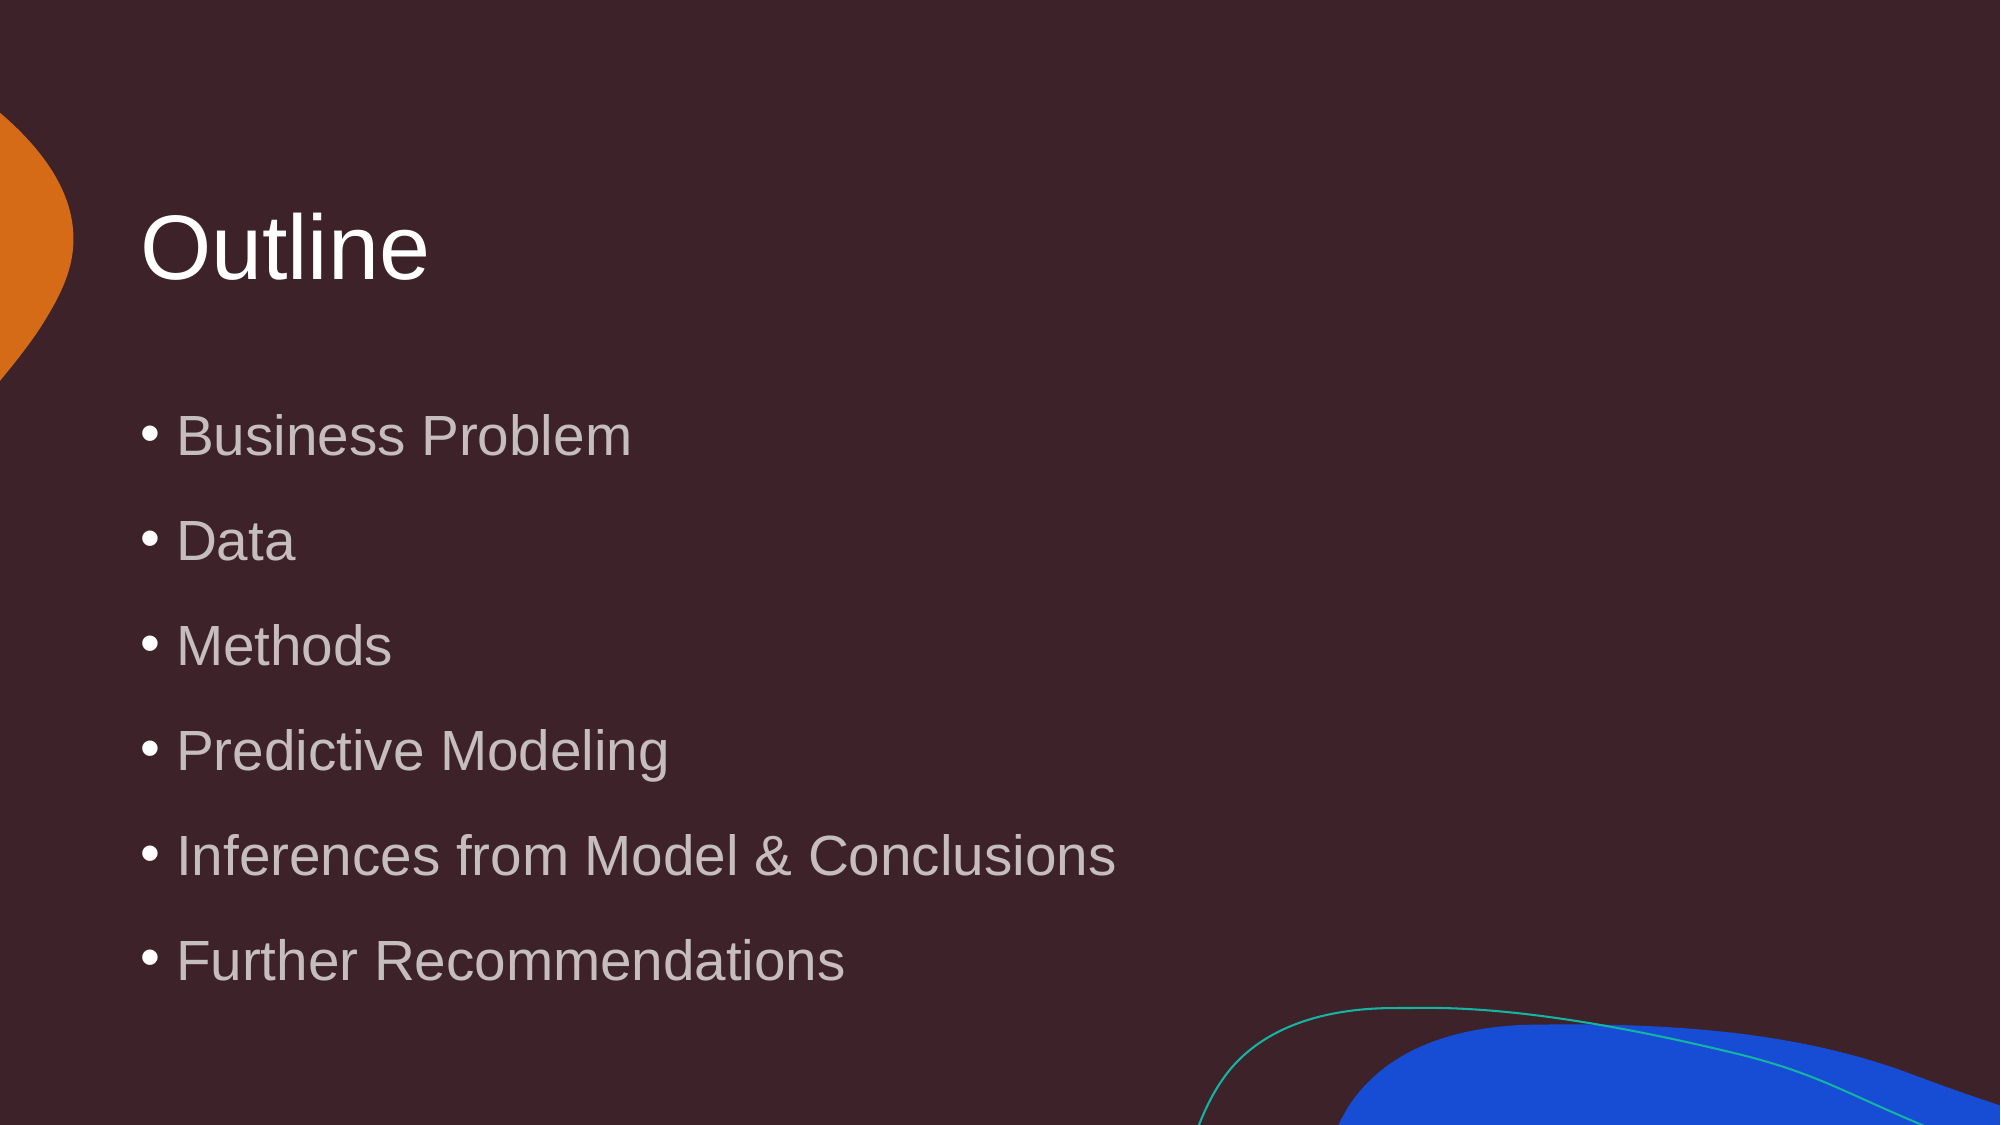

# Outline
Business Problem
Data
Methods
Predictive Modeling
Inferences from Model & Conclusions
Further Recommendations